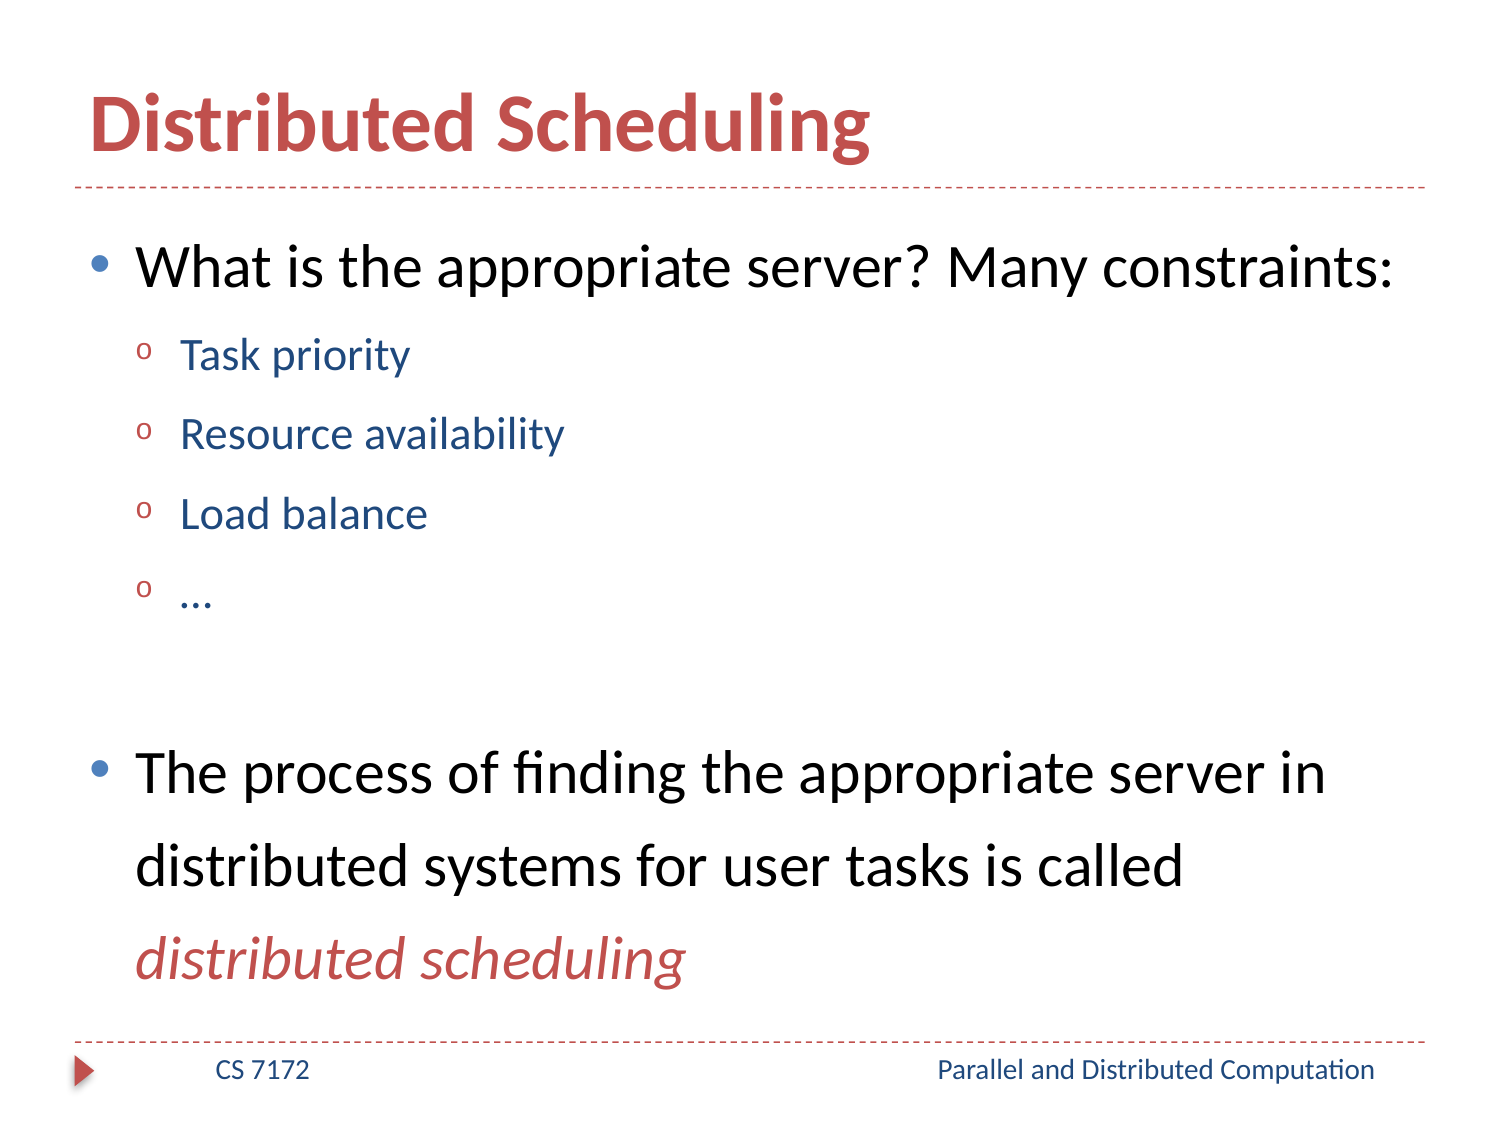

# Distributed Scheduling
What is the appropriate server? Many constraints:
Task priority
Resource availability
Load balance
…

The process of finding the appropriate server in distributed systems for user tasks is called distributed scheduling
CS 7172
Parallel and Distributed Computation